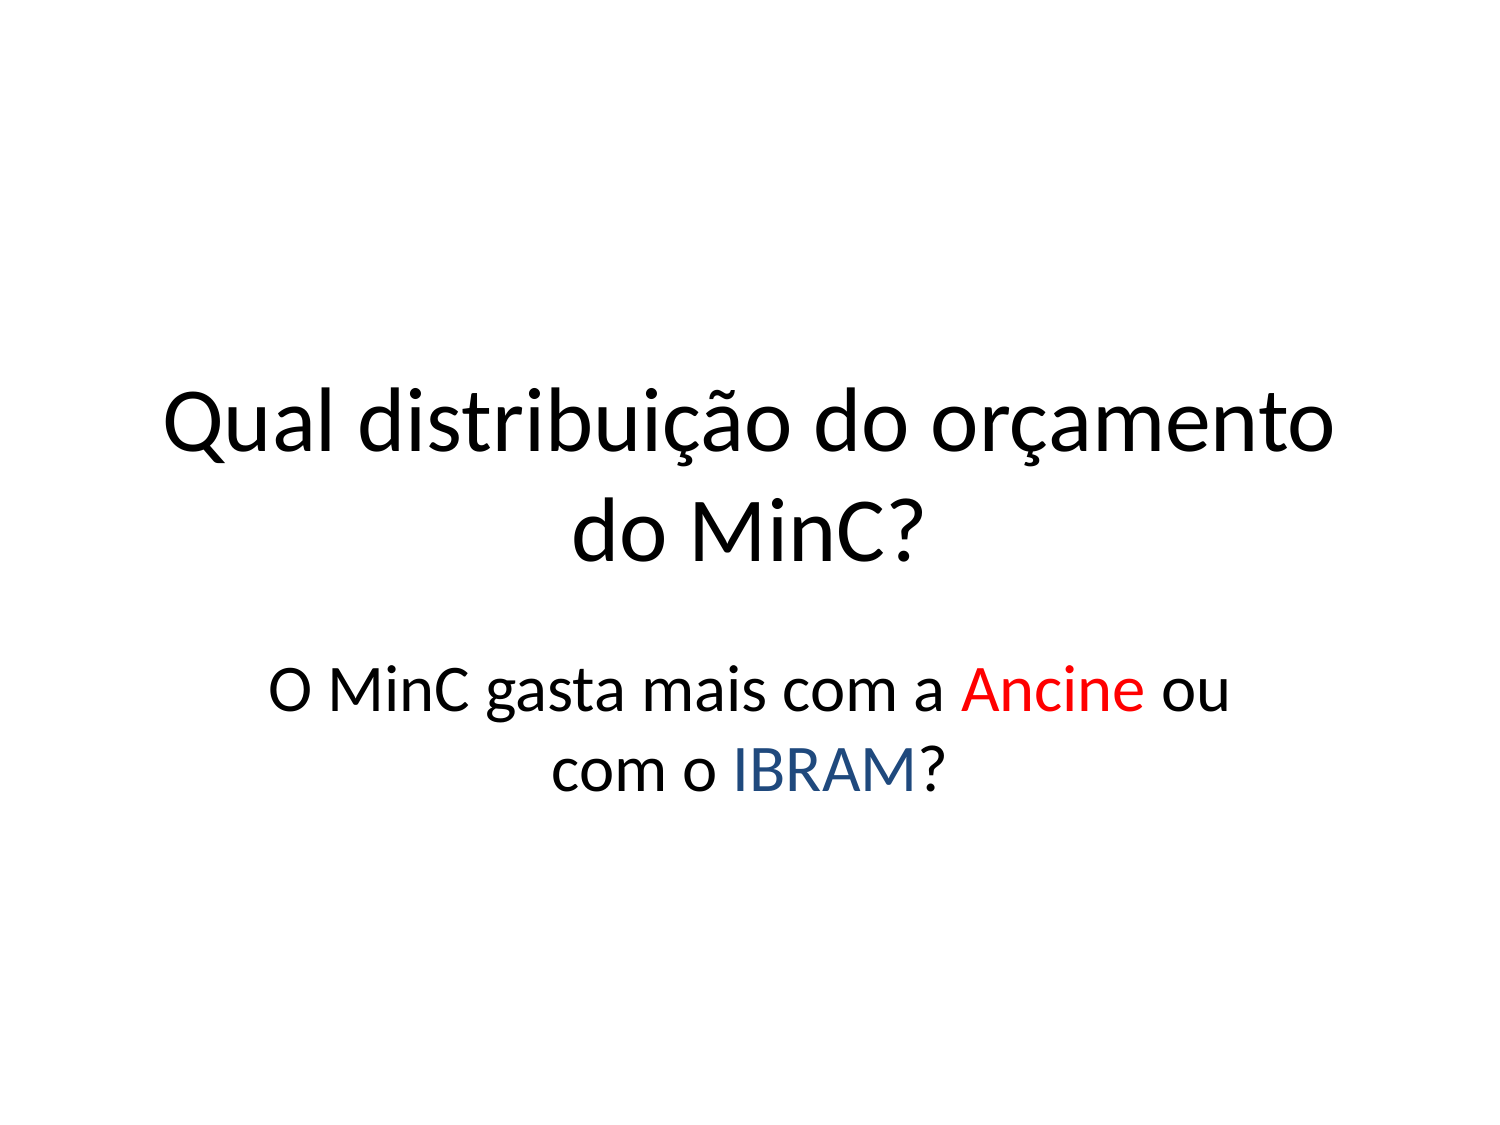

# Qual distribuição do orçamento do MinC?
O MinC gasta mais com a Ancine ou com o IBRAM?